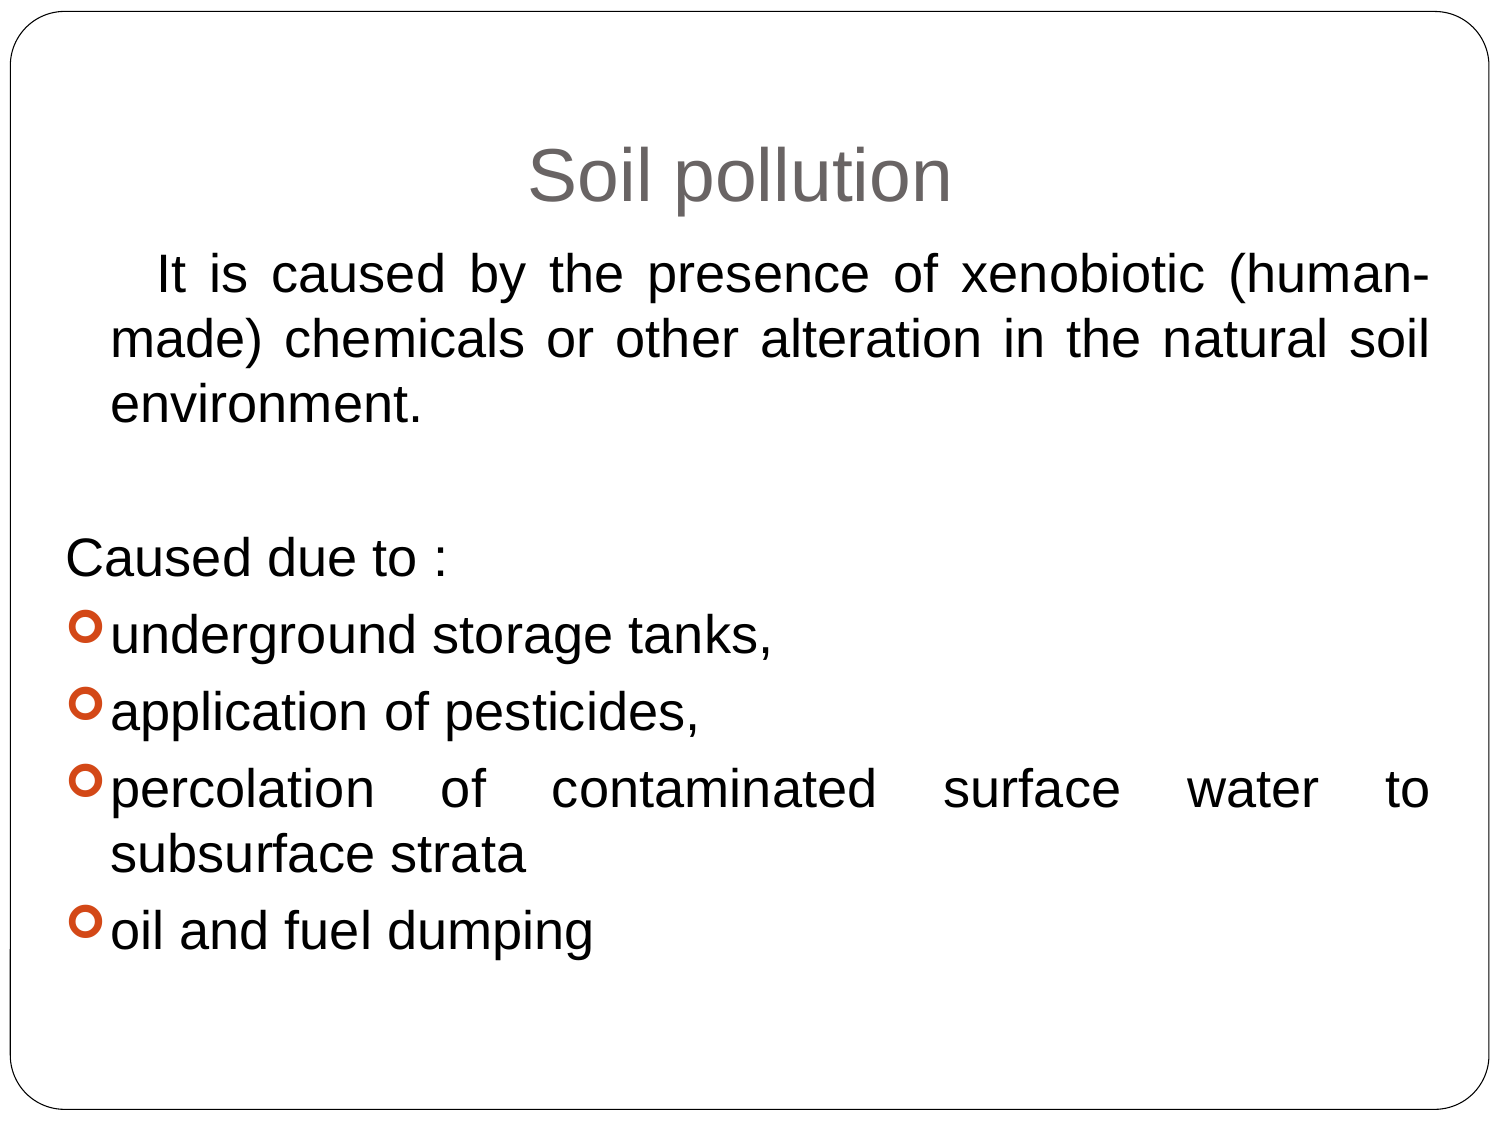

# Soil pollution
    It is caused by the presence of xenobiotic (human-made) chemicals or other alteration in the natural soil environment.

Caused due to :
underground storage tanks,
application of pesticides,
percolation of contaminated surface water to subsurface strata
oil and fuel dumping